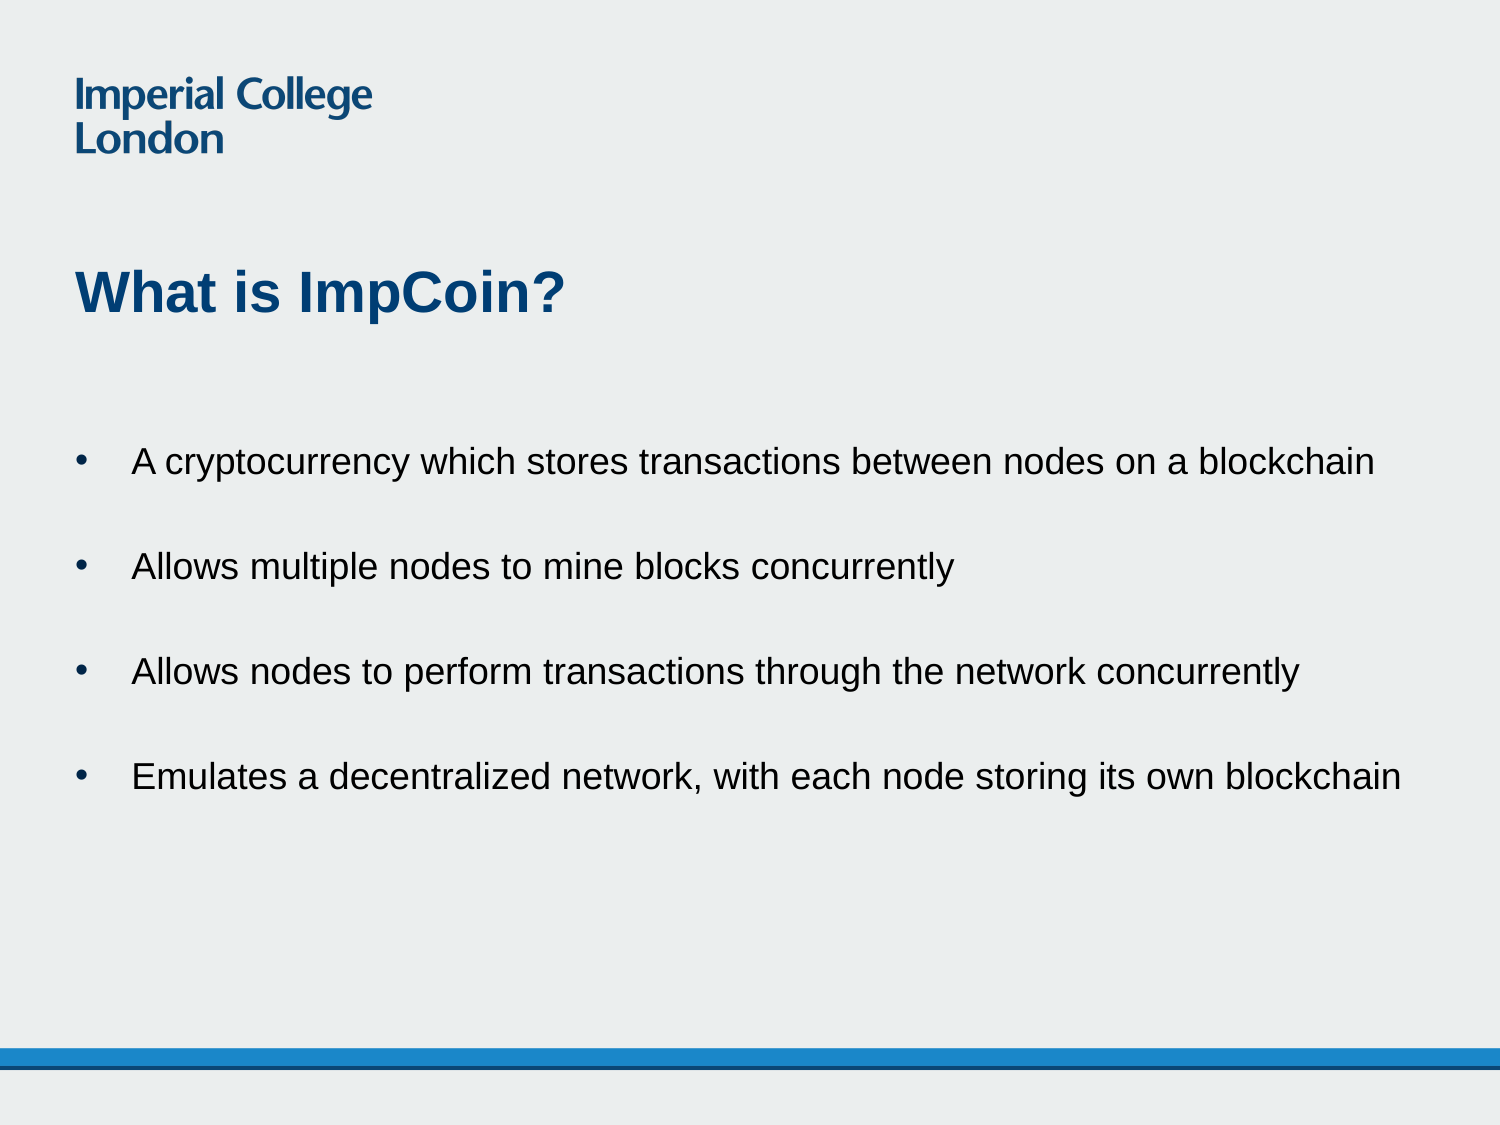

What is ImpCoin?

A cryptocurrency which stores transactions between nodes on a blockchain

Allows multiple nodes to mine blocks concurrently

Allows nodes to perform transactions through the network concurrently

Emulates a decentralized network, with each node storing its own blockchain